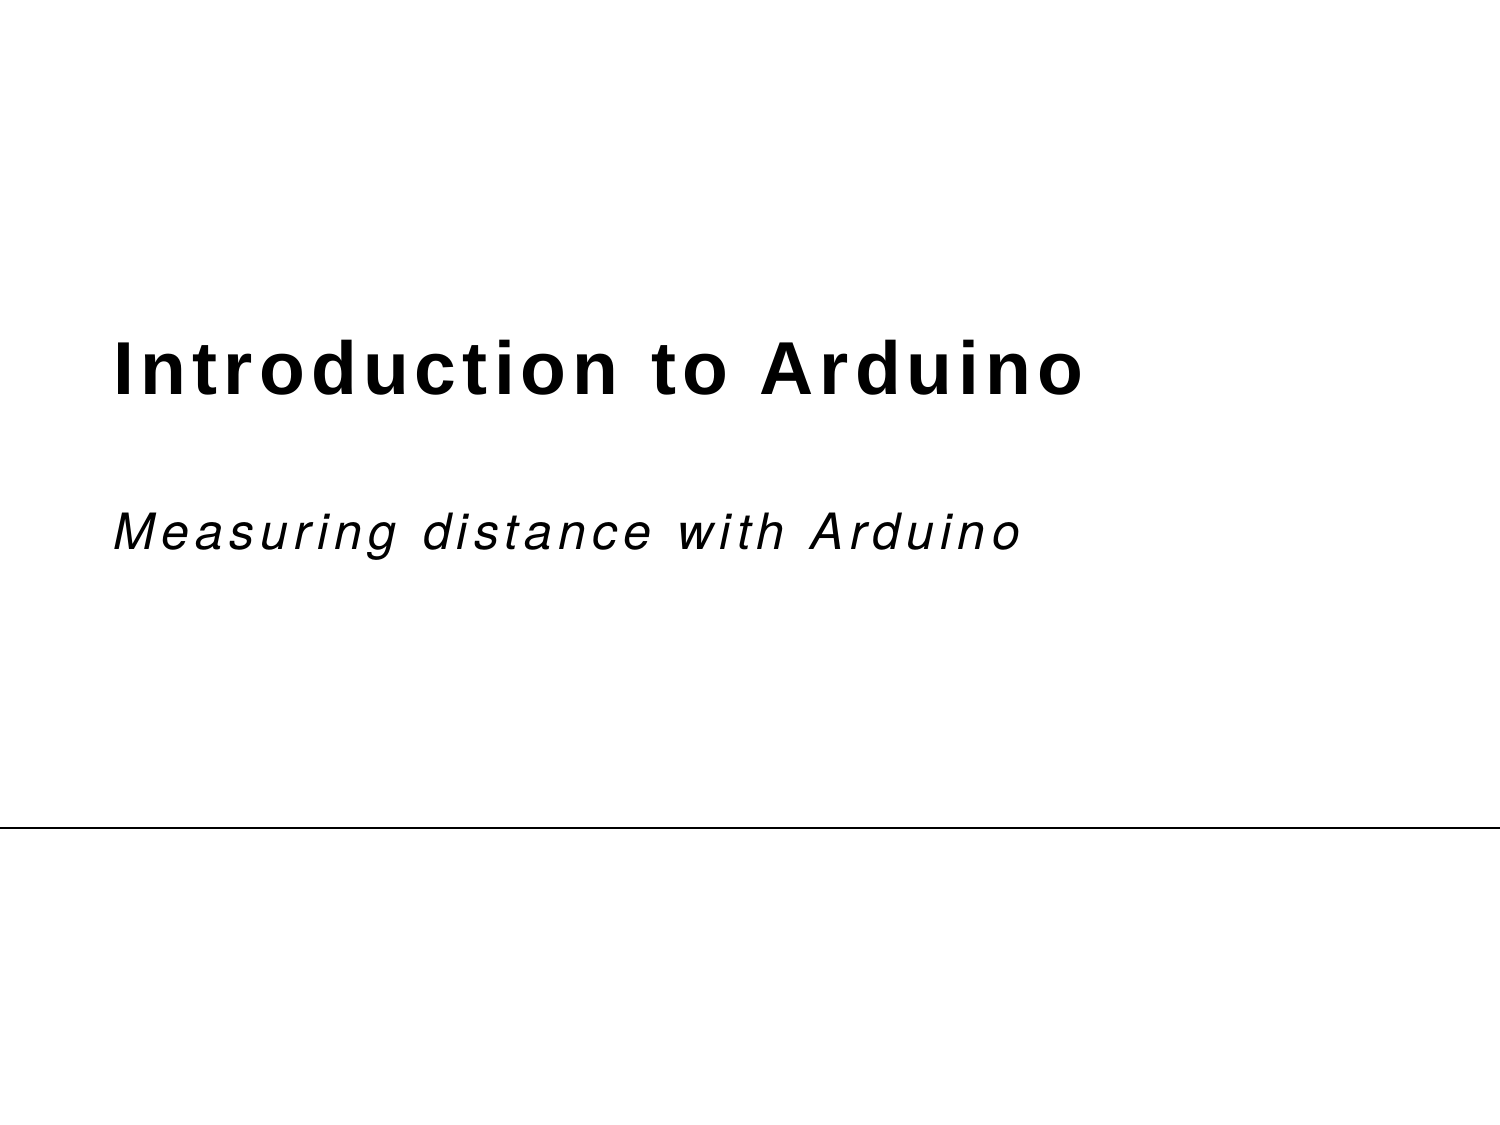

Introduction to Arduino

Measuring distance with Arduino